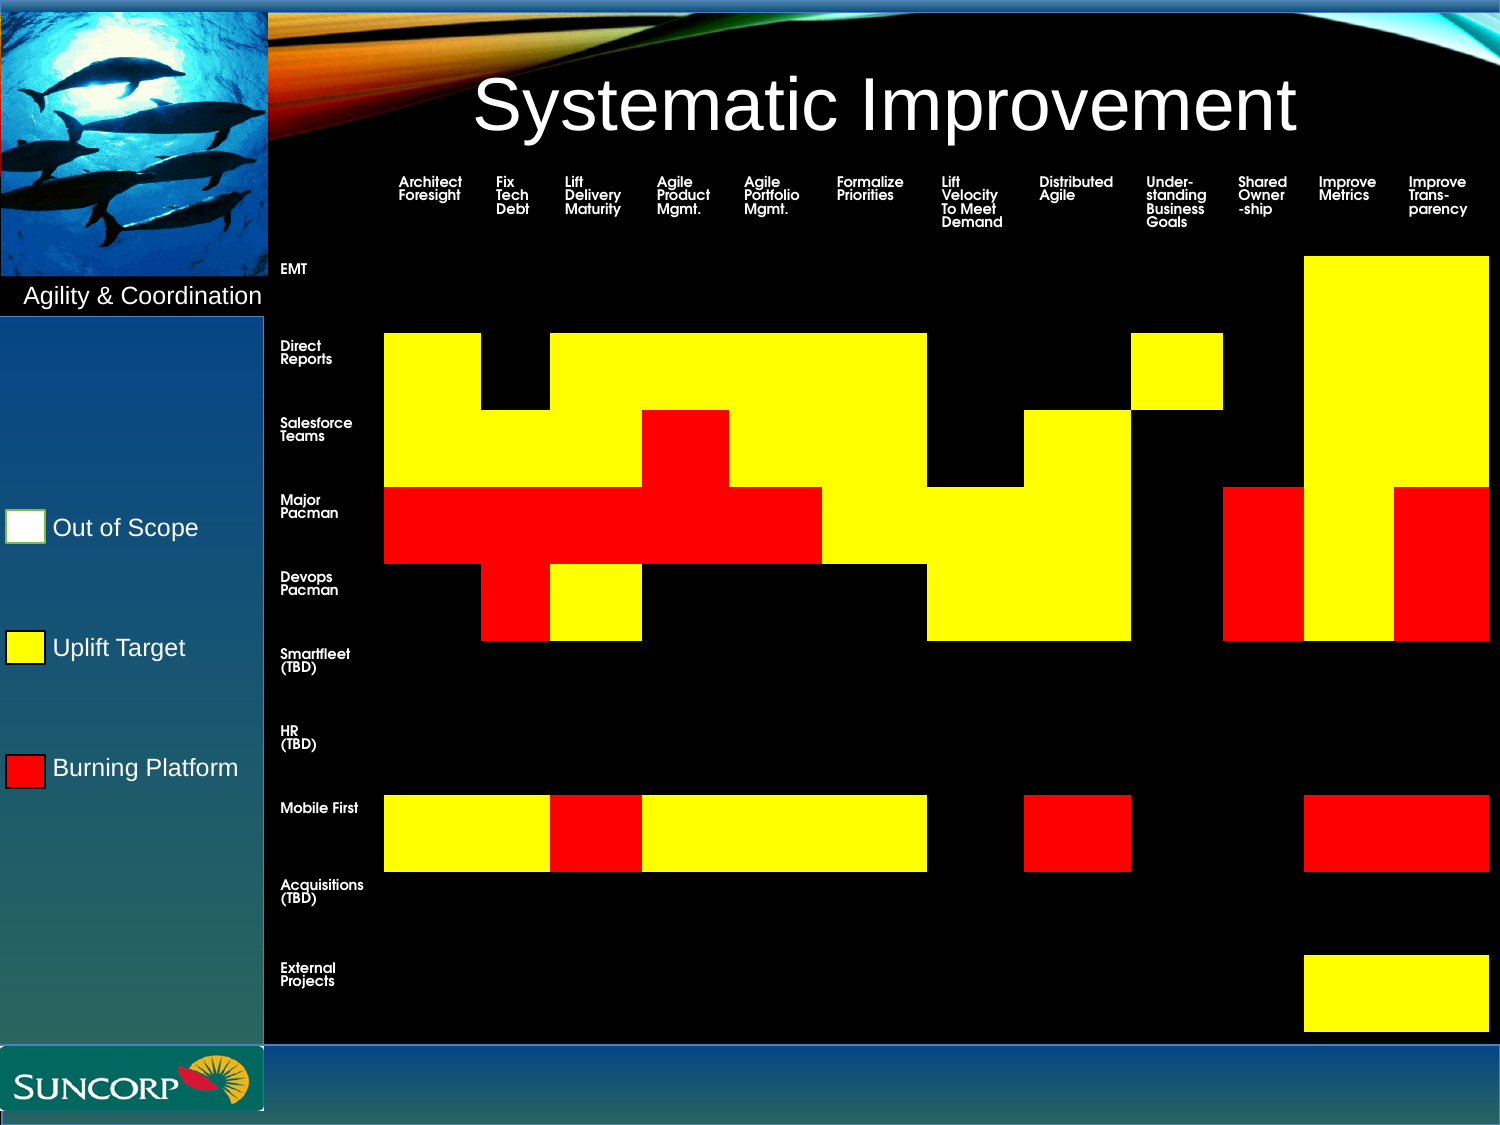

# Systematic Improvement
|  | Architect Foresight | Fix Tech Debt | Lift Delivery Maturity | Agile Product Mgmt. | Agile Portfolio Mgmt. | Formalize Priorities | Lift Velocity To Meet Demand | Distributed Agile | Under-standing Business Goals | Shared Owner-ship | Improve Metrics | Improve Trans-parency |
| --- | --- | --- | --- | --- | --- | --- | --- | --- | --- | --- | --- | --- |
| EMT |  |  |  |  |  |  |  |  |  |  |  |  |
| Direct Reports |  |  |  |  |  |  |  |  |  |  |  |  |
| Salesforce Teams |  |  |  |  |  |  |  |  |  |  |  |  |
| Major Pacman |  |  |  |  |  |  |  |  |  |  |  |  |
| Devops Pacman |  |  |  |  |  |  |  |  |  |  |  |  |
| Smartfleet (TBD) |  |  |  |  |  |  |  |  |  |  |  |  |
| HR (TBD) |  |  |  |  |  |  |  |  |  |  |  |  |
| Mobile First |  |  |  |  |  |  |  |  |  |  |  |  |
| Acquisitions (TBD) |  |  |  |  |  |  |  |  |  |  |  |  |
| External Projects |  |  |  |  |  |  |  |  |  |  |  |  |
Out of Scope

Uplift Target

Burning Platform